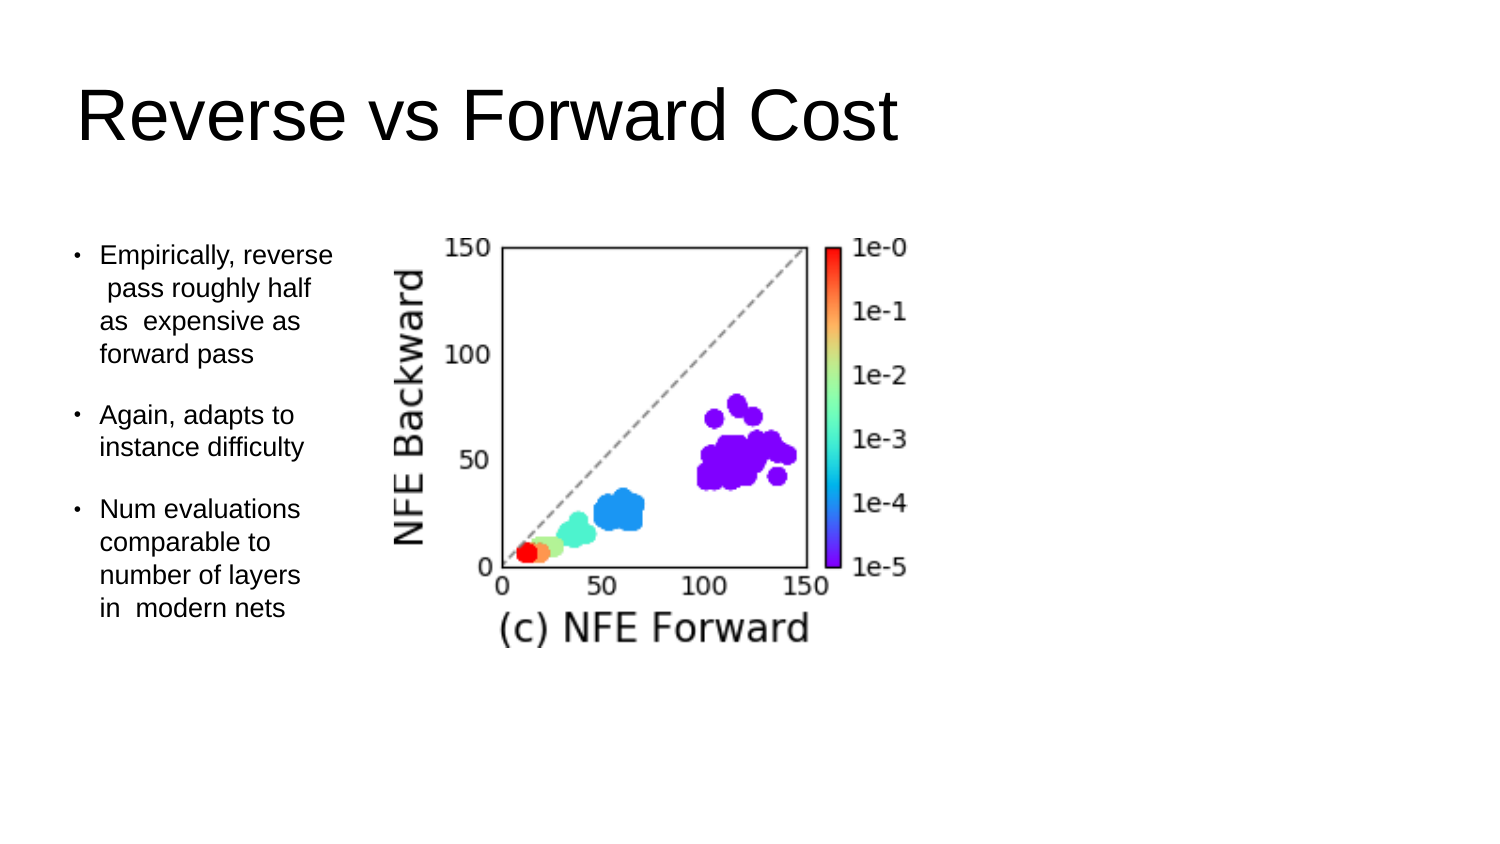

# Reverse vs Forward Cost
Empirically, reverse  pass roughly half as  expensive as  forward pass

•
Again, adapts to  instance difficulty
•
Num evaluations  comparable to  number of layers in  modern nets
•